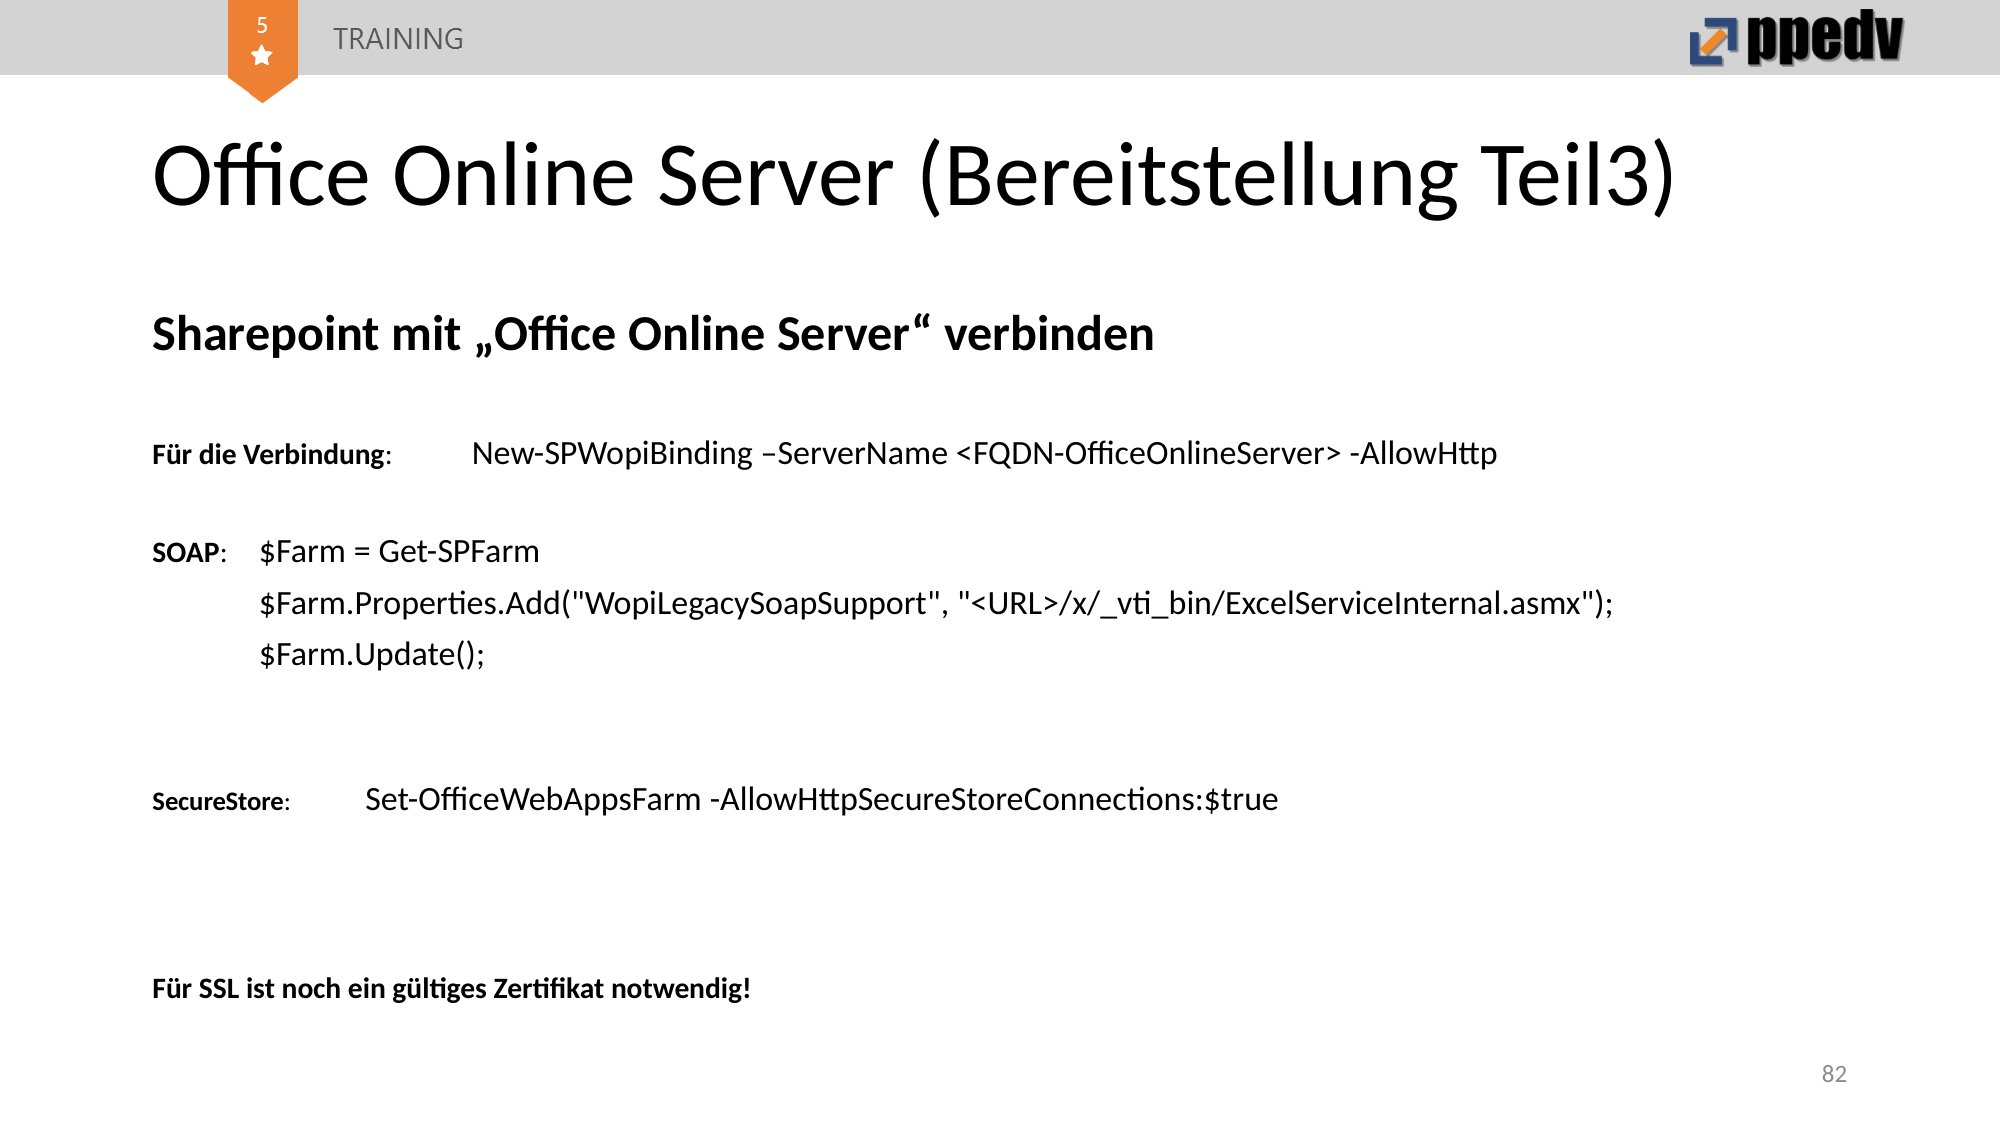

# Office Online Server (Bereitstellung Teil3)
Sharepoint mit „Office Online Server“ verbinden

Für die Verbindung:	New-SPWopiBinding –ServerName <FQDN-OfficeOnlineServer> -AllowHttp

SOAP:		$Farm = Get-SPFarm
		$Farm.Properties.Add("WopiLegacySoapSupport", "<URL>/x/_vti_bin/ExcelServiceInternal.asmx");
		$Farm.Update();

SecureStore:		Set-OfficeWebAppsFarm -AllowHttpSecureStoreConnections:$true

Für SSL ist noch ein gültiges Zertifikat notwendig!

82